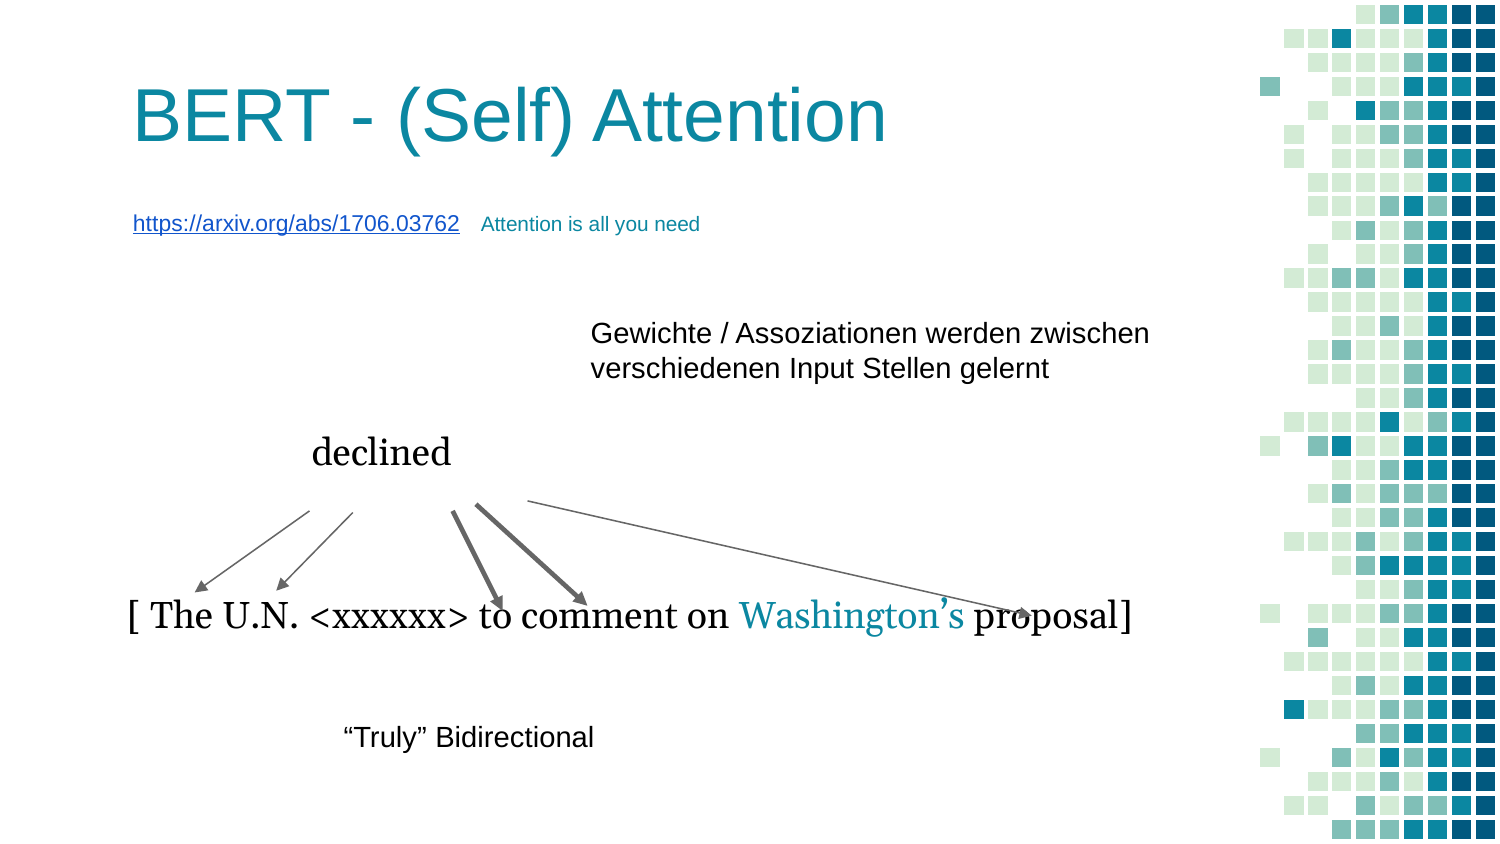

# BERT - (Self) Attention
https://arxiv.org/abs/1706.03762 Attention is all you need
Gewichte / Assoziationen werden zwischen verschiedenen Input Stellen gelernt
declined
[ The U.N. <xxxxxx> to comment on Washington’s proposal]

“Truly” Bidirectional